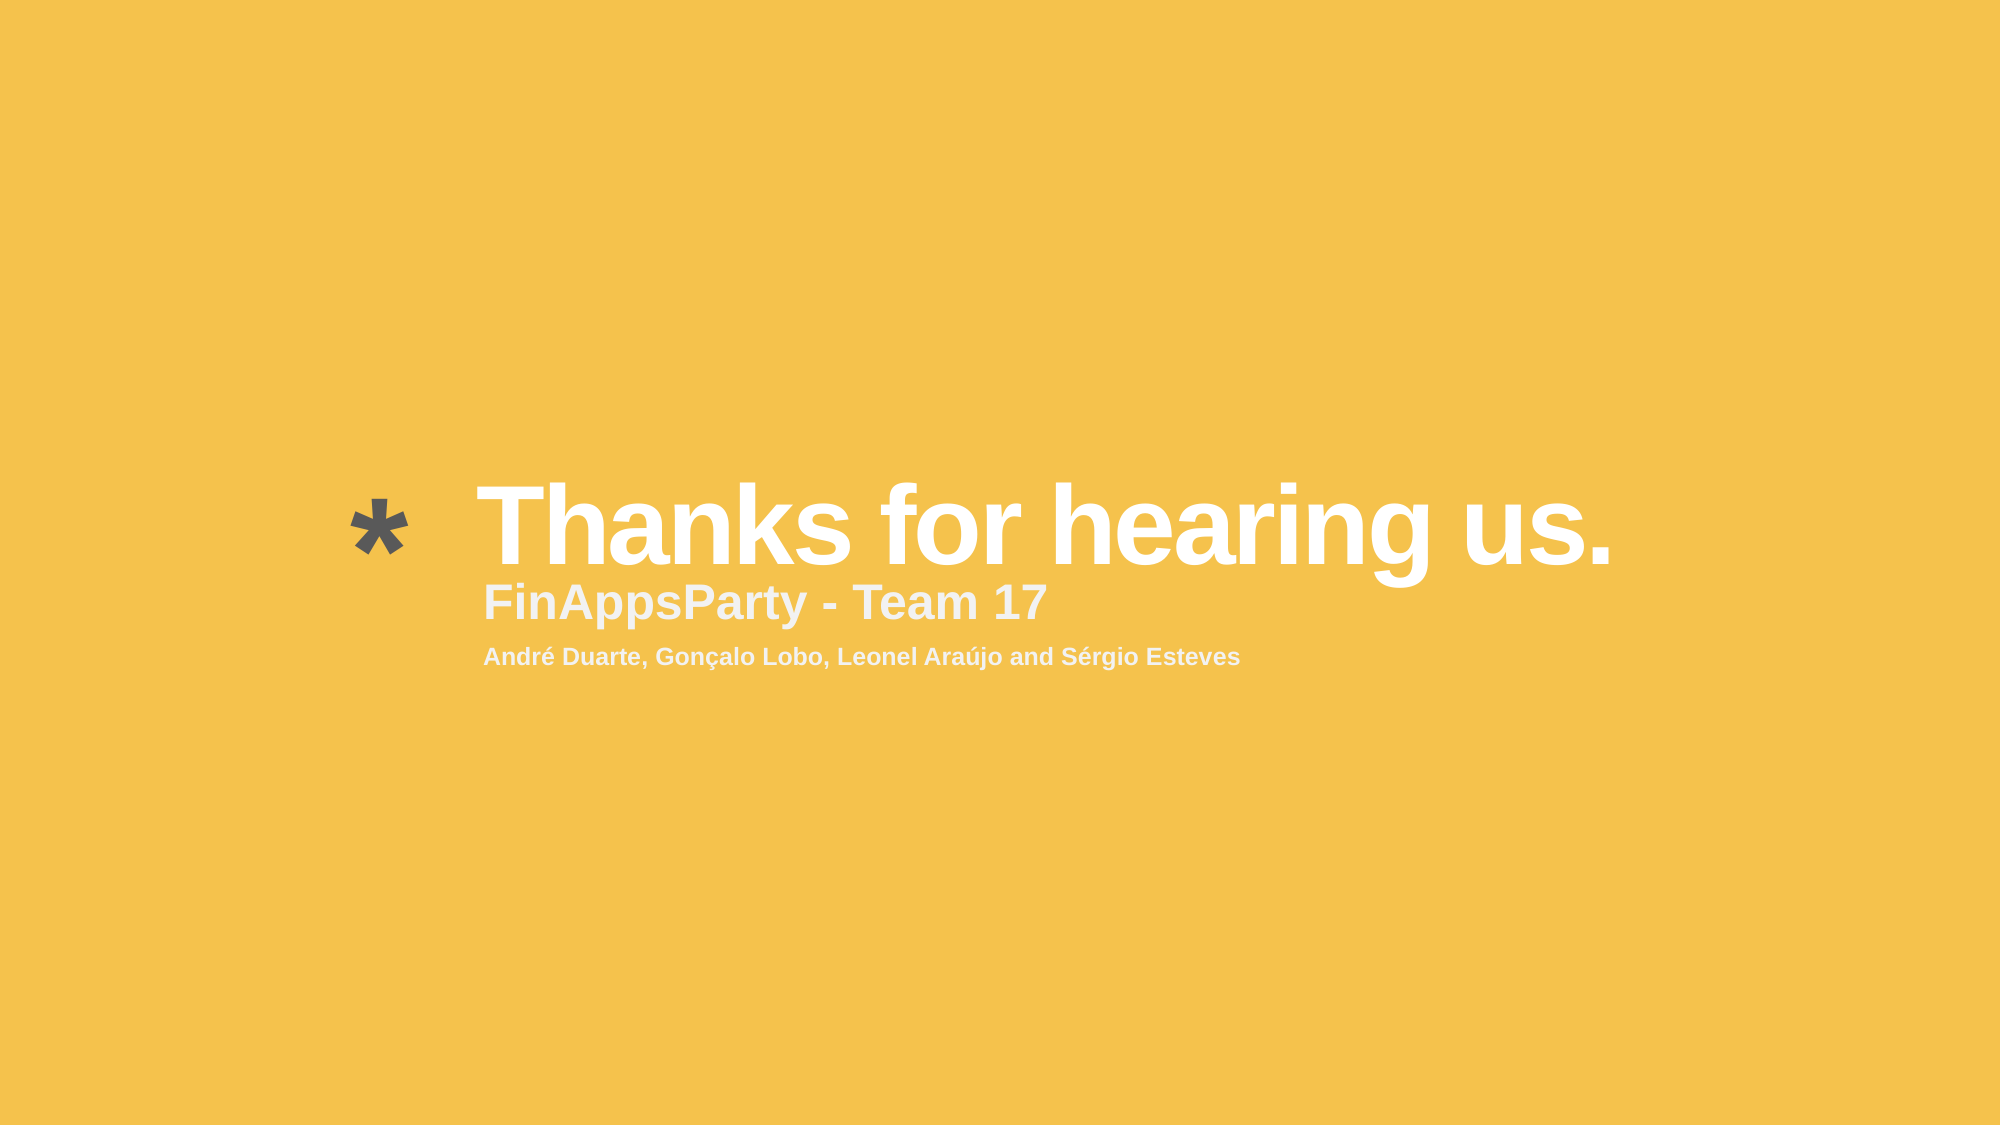

Thanks for hearing us.
*
André Duarte, Gonçalo Lobo, Leonel Araújo and Sérgio Esteves
FinAppsParty - Team 17